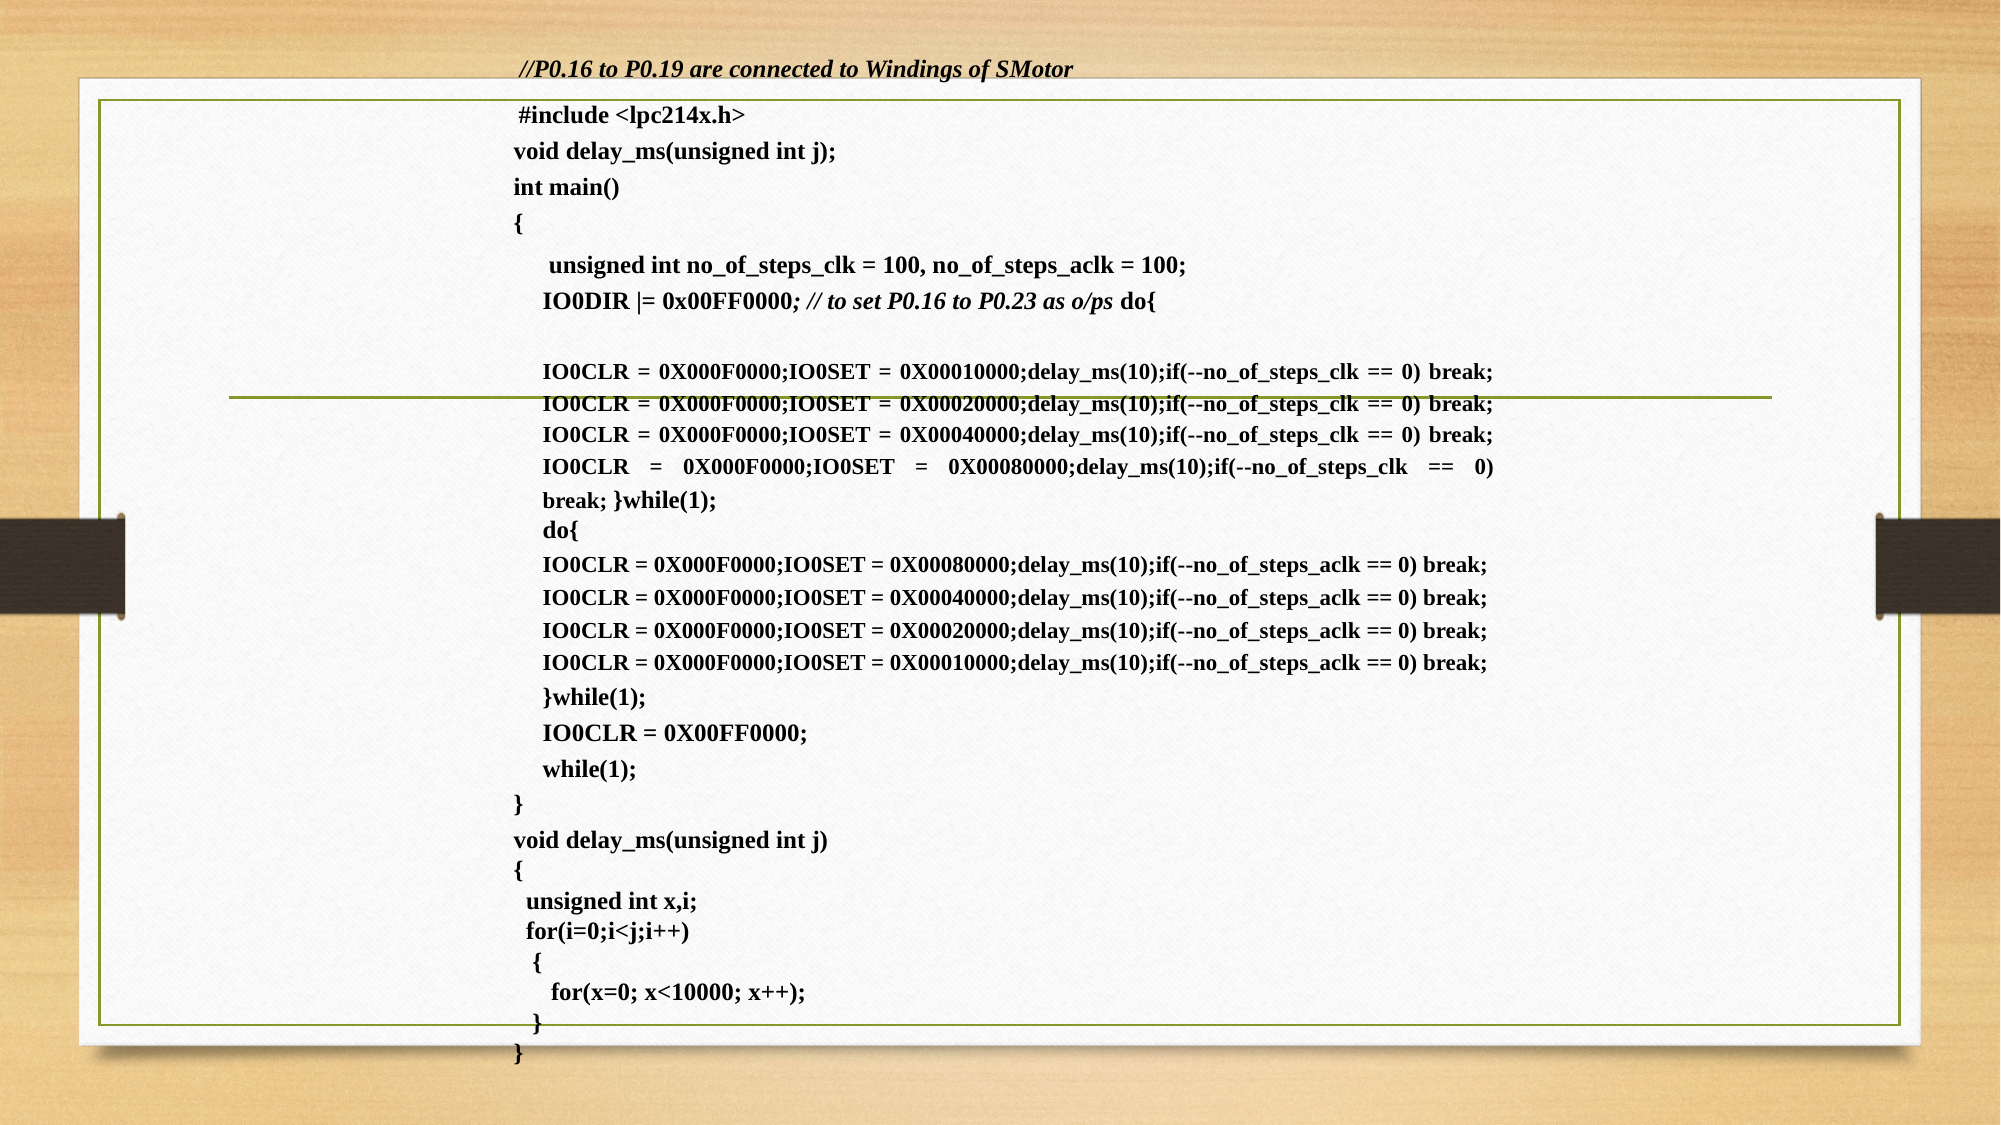

//P0.16 to P0.19 are connected to Windings of SMotor
 #include <lpc214x.h>

void delay_ms(unsigned int j);

int main()

{

unsigned int no_of_steps_clk = 100, no_of_steps_aclk = 100; IO0DIR |= 0x00FF0000; // to set P0.16 to P0.23 as o/ps do{

IO0CLR = 0X000F0000;IO0SET = 0X00010000;delay_ms(10);if(--no_of_steps_clk == 0) break; IO0CLR = 0X000F0000;IO0SET = 0X00020000;delay_ms(10);if(--no_of_steps_clk == 0) break; IO0CLR = 0X000F0000;IO0SET = 0X00040000;delay_ms(10);if(--no_of_steps_clk == 0) break; IO0CLR = 0X000F0000;IO0SET = 0X00080000;delay_ms(10);if(--no_of_steps_clk == 0) break; }while(1);

do{

IO0CLR = 0X000F0000;IO0SET = 0X00080000;delay_ms(10);if(--no_of_steps_aclk == 0) break;

IO0CLR = 0X000F0000;IO0SET = 0X00040000;delay_ms(10);if(--no_of_steps_aclk == 0) break;

IO0CLR = 0X000F0000;IO0SET = 0X00020000;delay_ms(10);if(--no_of_steps_aclk == 0) break;

IO0CLR = 0X000F0000;IO0SET = 0X00010000;delay_ms(10);if(--no_of_steps_aclk == 0) break;

}while(1);

IO0CLR = 0X00FF0000;

while(1);

}

void delay_ms(unsigned int j)

{

unsigned int x,i;

for(i=0;i<j;i++)

{

for(x=0; x<10000; x++);

}

}